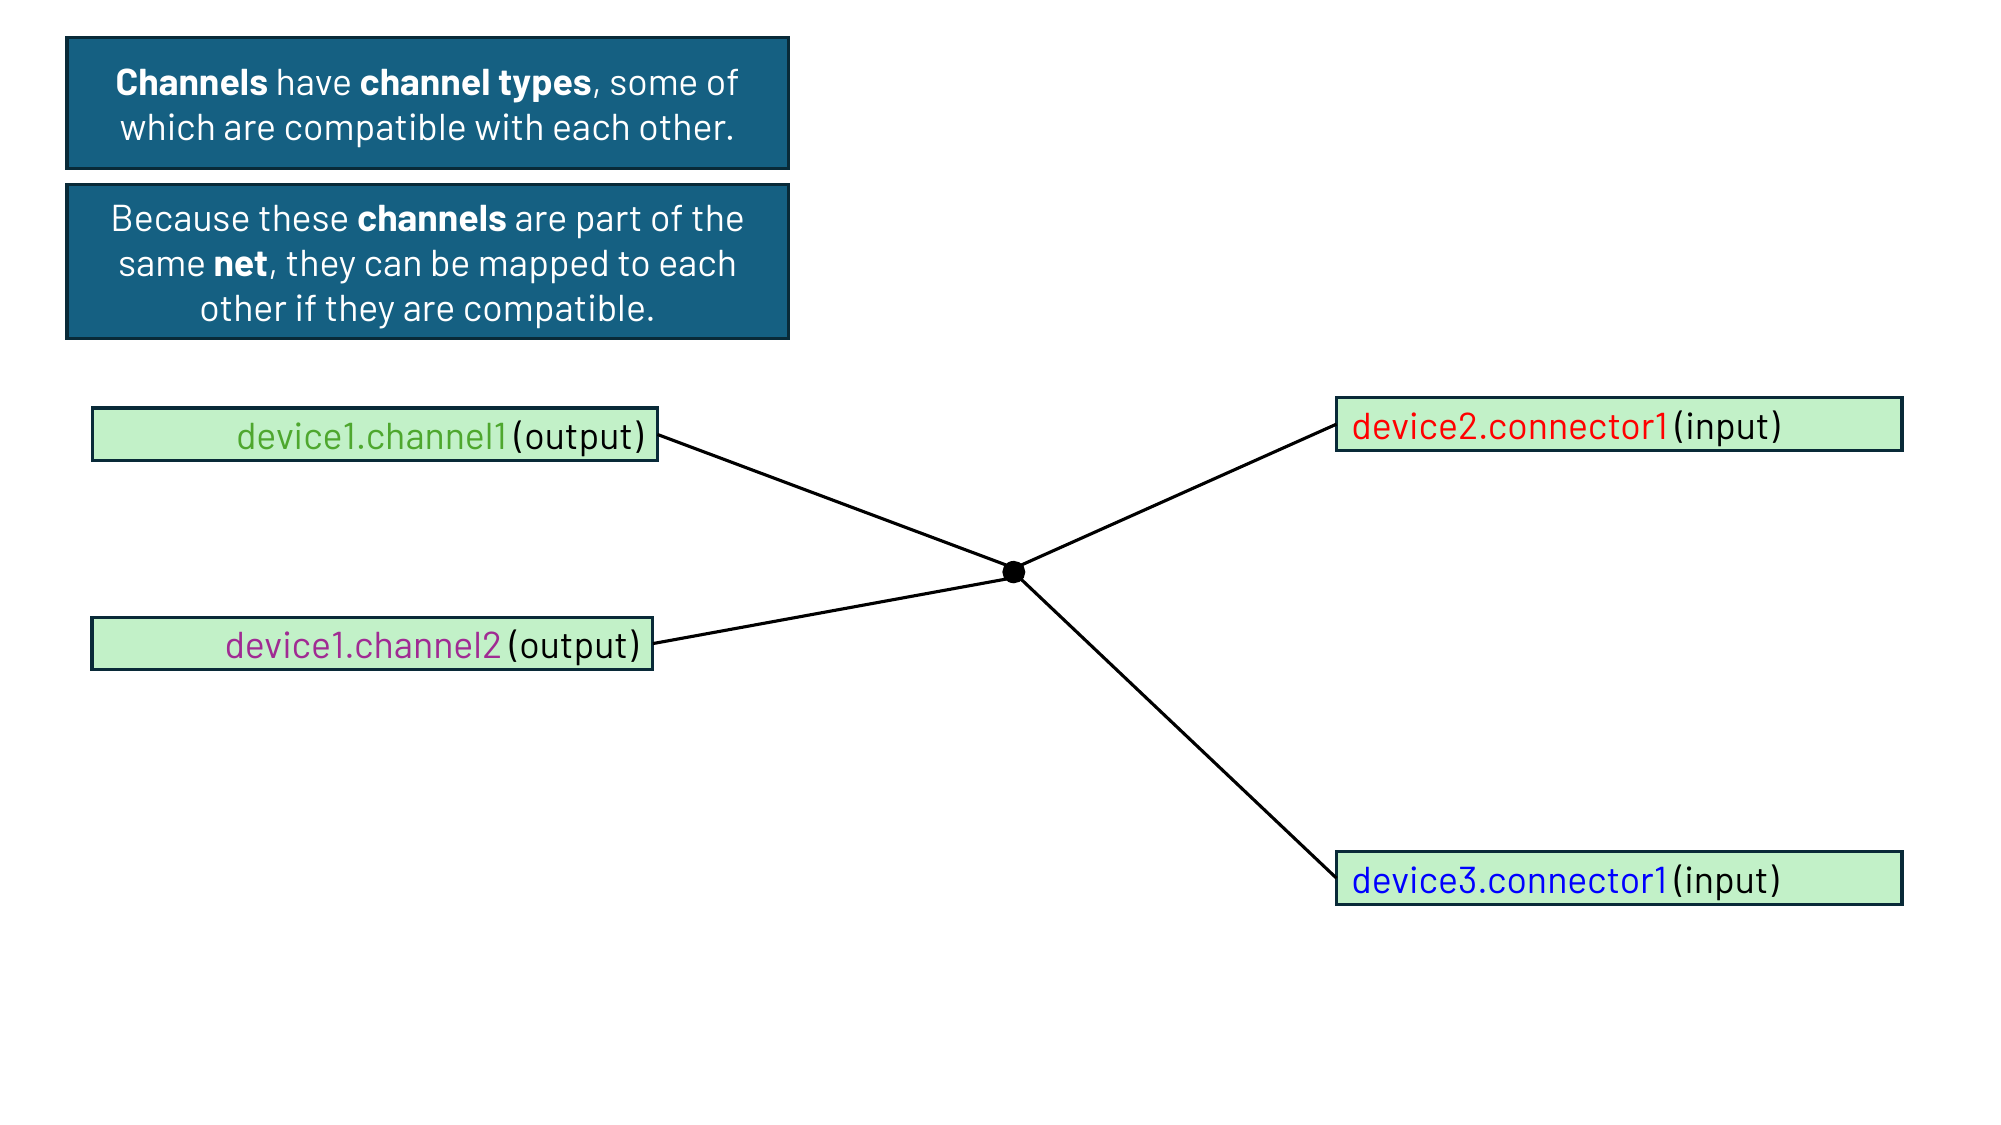

Channels have channel types, some of which are compatible with each other.
Because these channels are part of the same net, they can be mapped to each other if they are compatible.
device2.connector1 (input)
device1.channel1 (output)

device1.channel2 (output)
device3.connector1 (input)